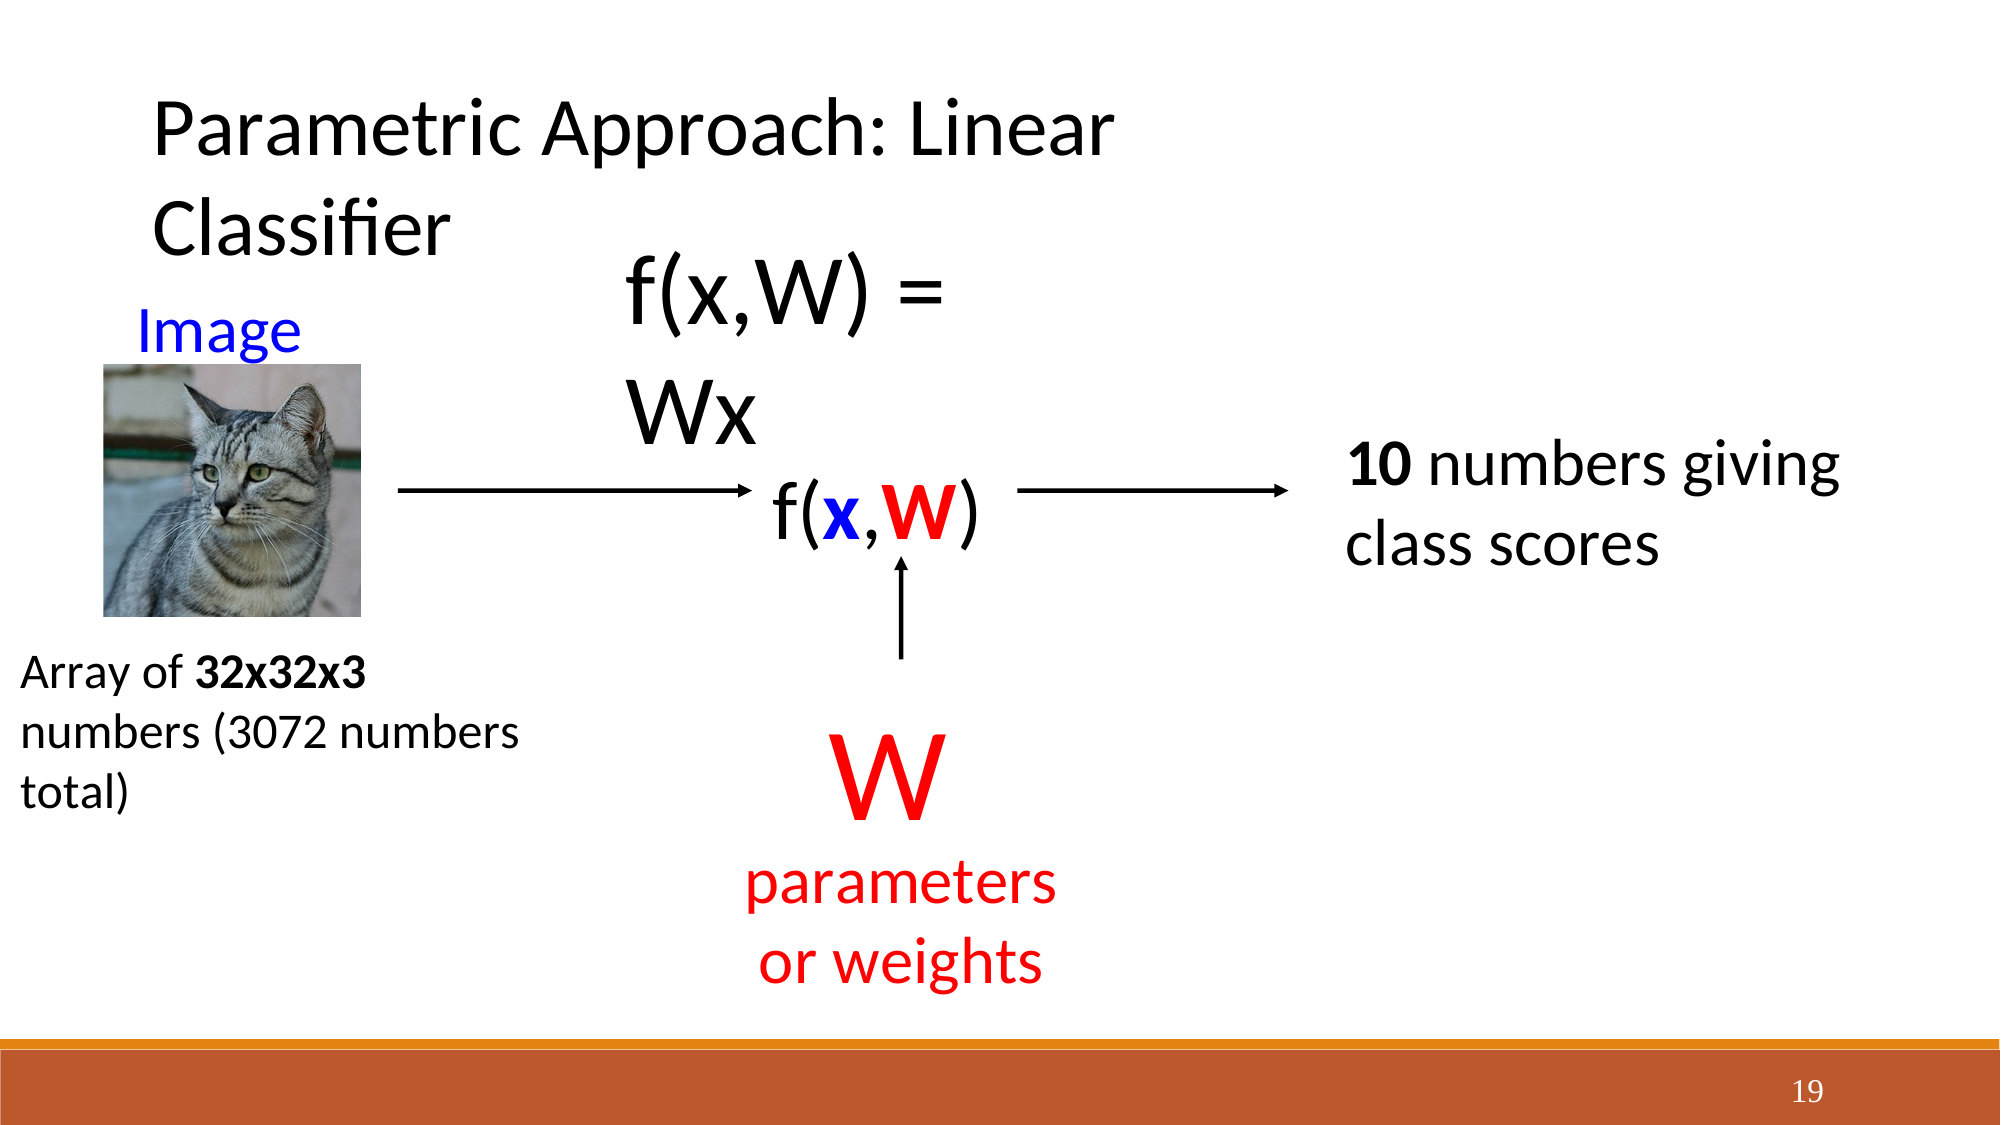

Parametric Approach: Linear Classifier
f(x,W) = Wx
Image

10 numbers giving class scores
f(x,W)

Array of 32x32x3 numbers (3072 numbers total)
W
parameters
or weights
19